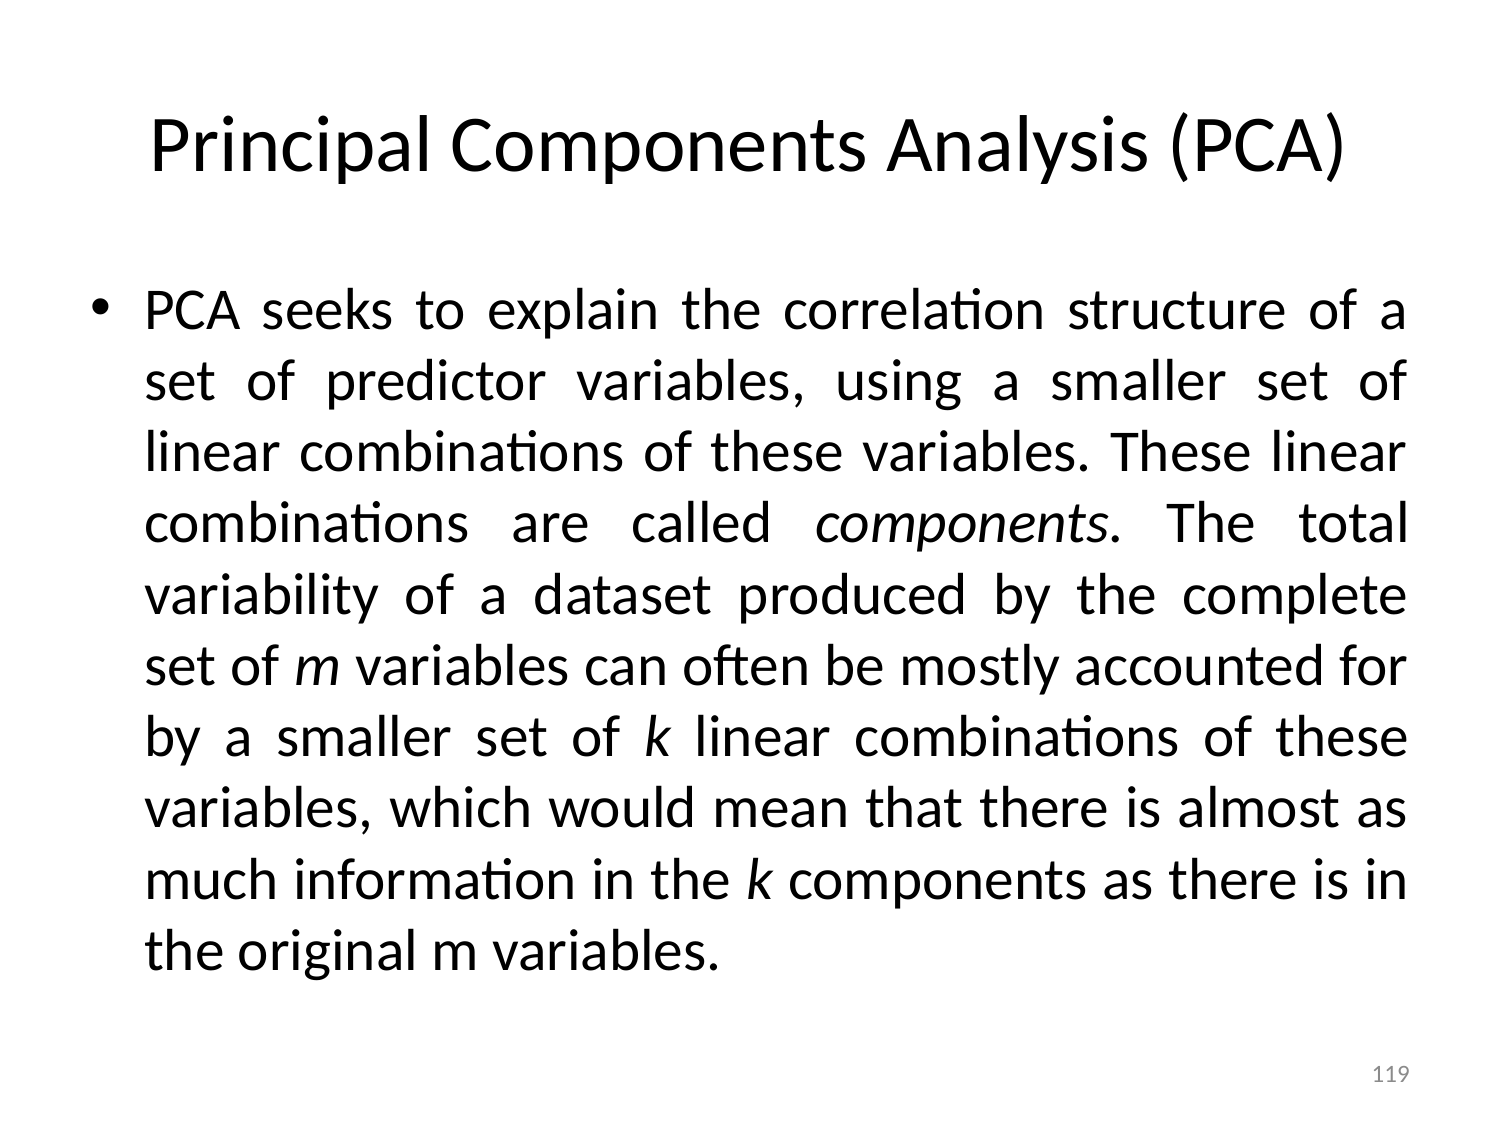

# Principal Components Analysis (PCA)
PCA seeks to explain the correlation structure of a set of predictor variables, using a smaller set of linear combinations of these variables. These linear combinations are called components. The total variability of a dataset produced by the complete set of m variables can often be mostly accounted for by a smaller set of k linear combinations of these variables, which would mean that there is almost as much information in the k components as there is in the original m variables.
119